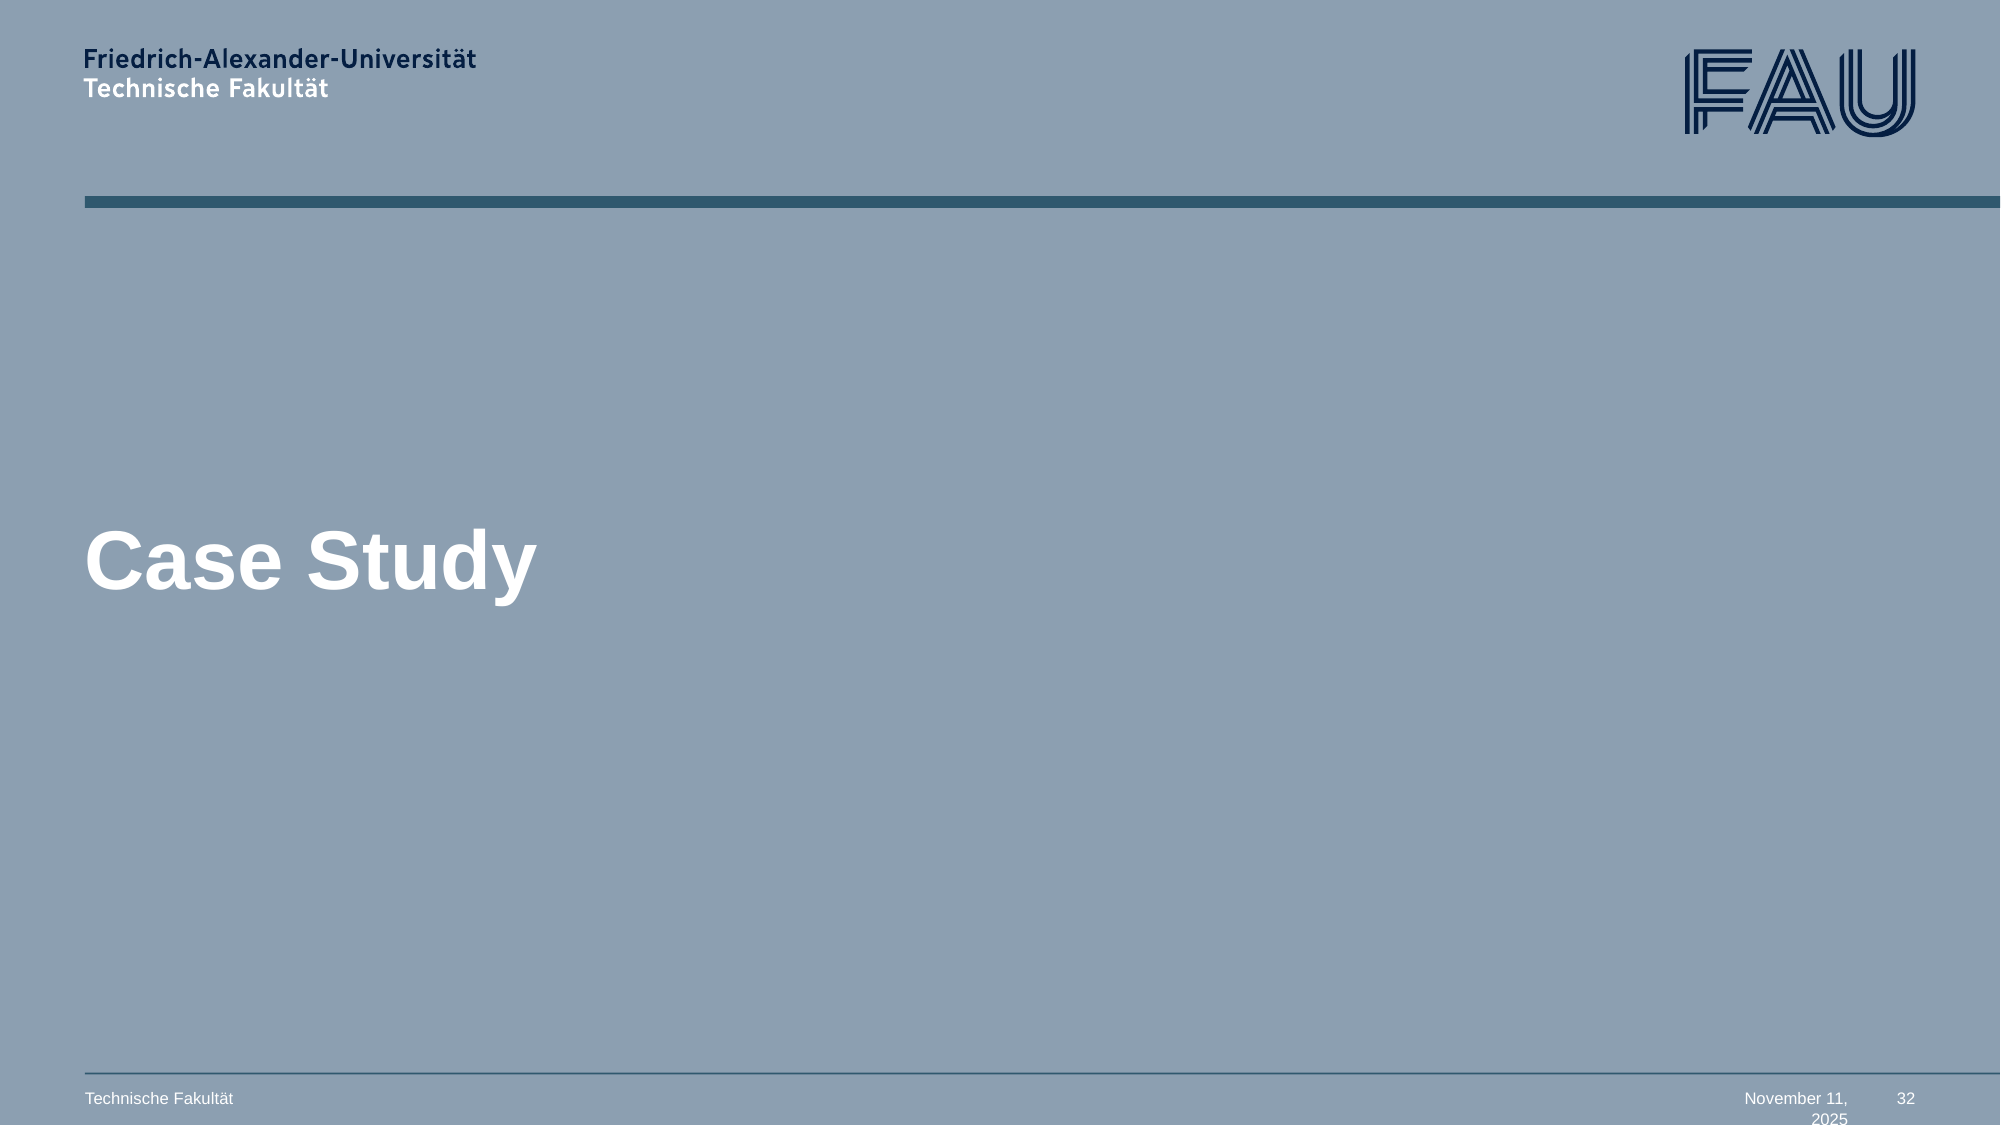

# Case Study
Technische Fakultät
November 11, 2025
32